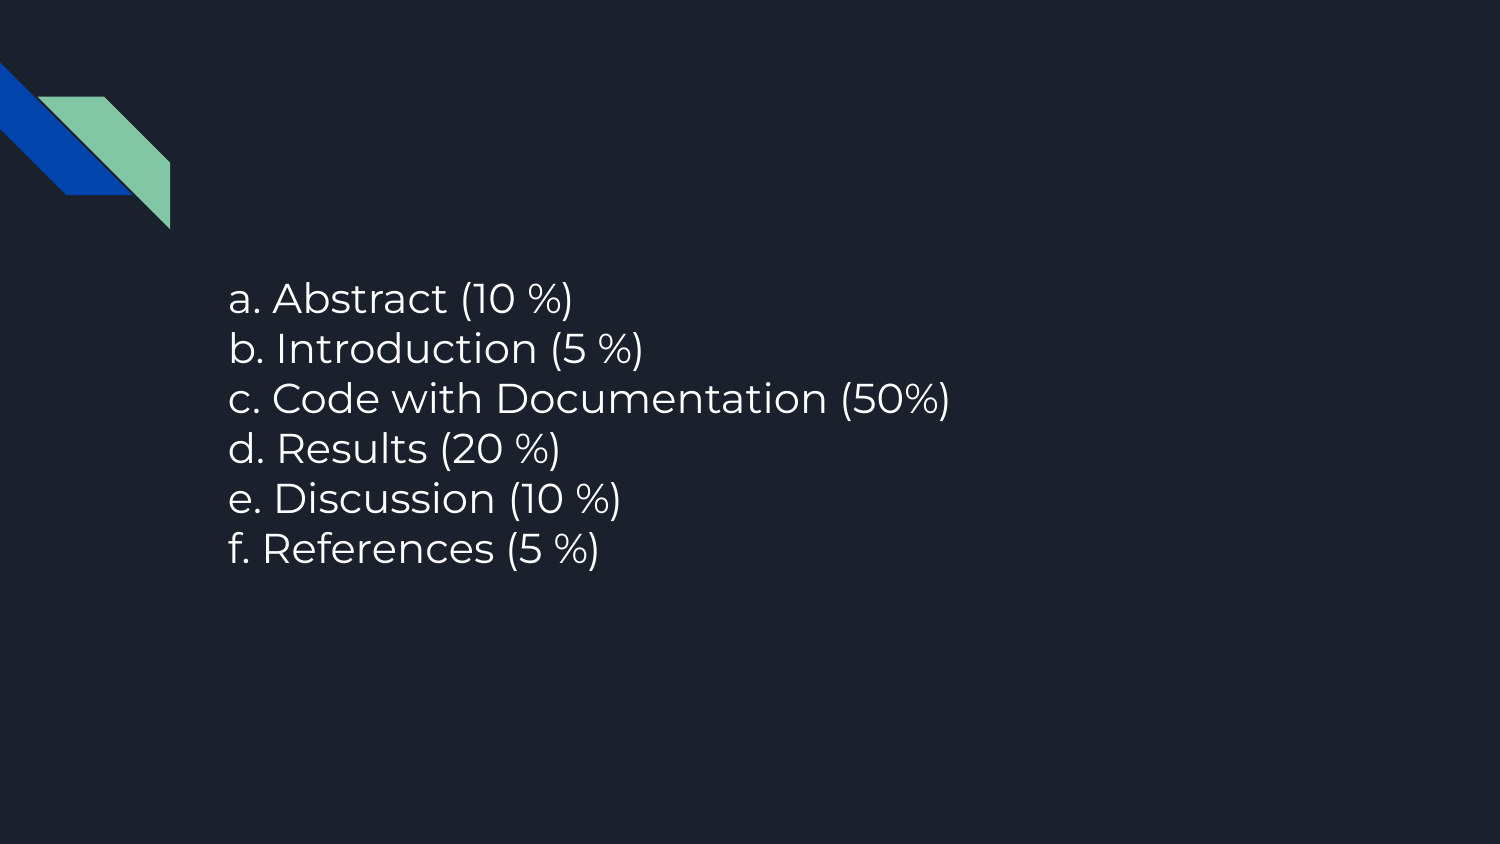

#
a. Abstract (10 %)
b. Introduction (5 %)
c. Code with Documentation (50%)
d. Results (20 %)
e. Discussion (10 %)
f. References (5 %)